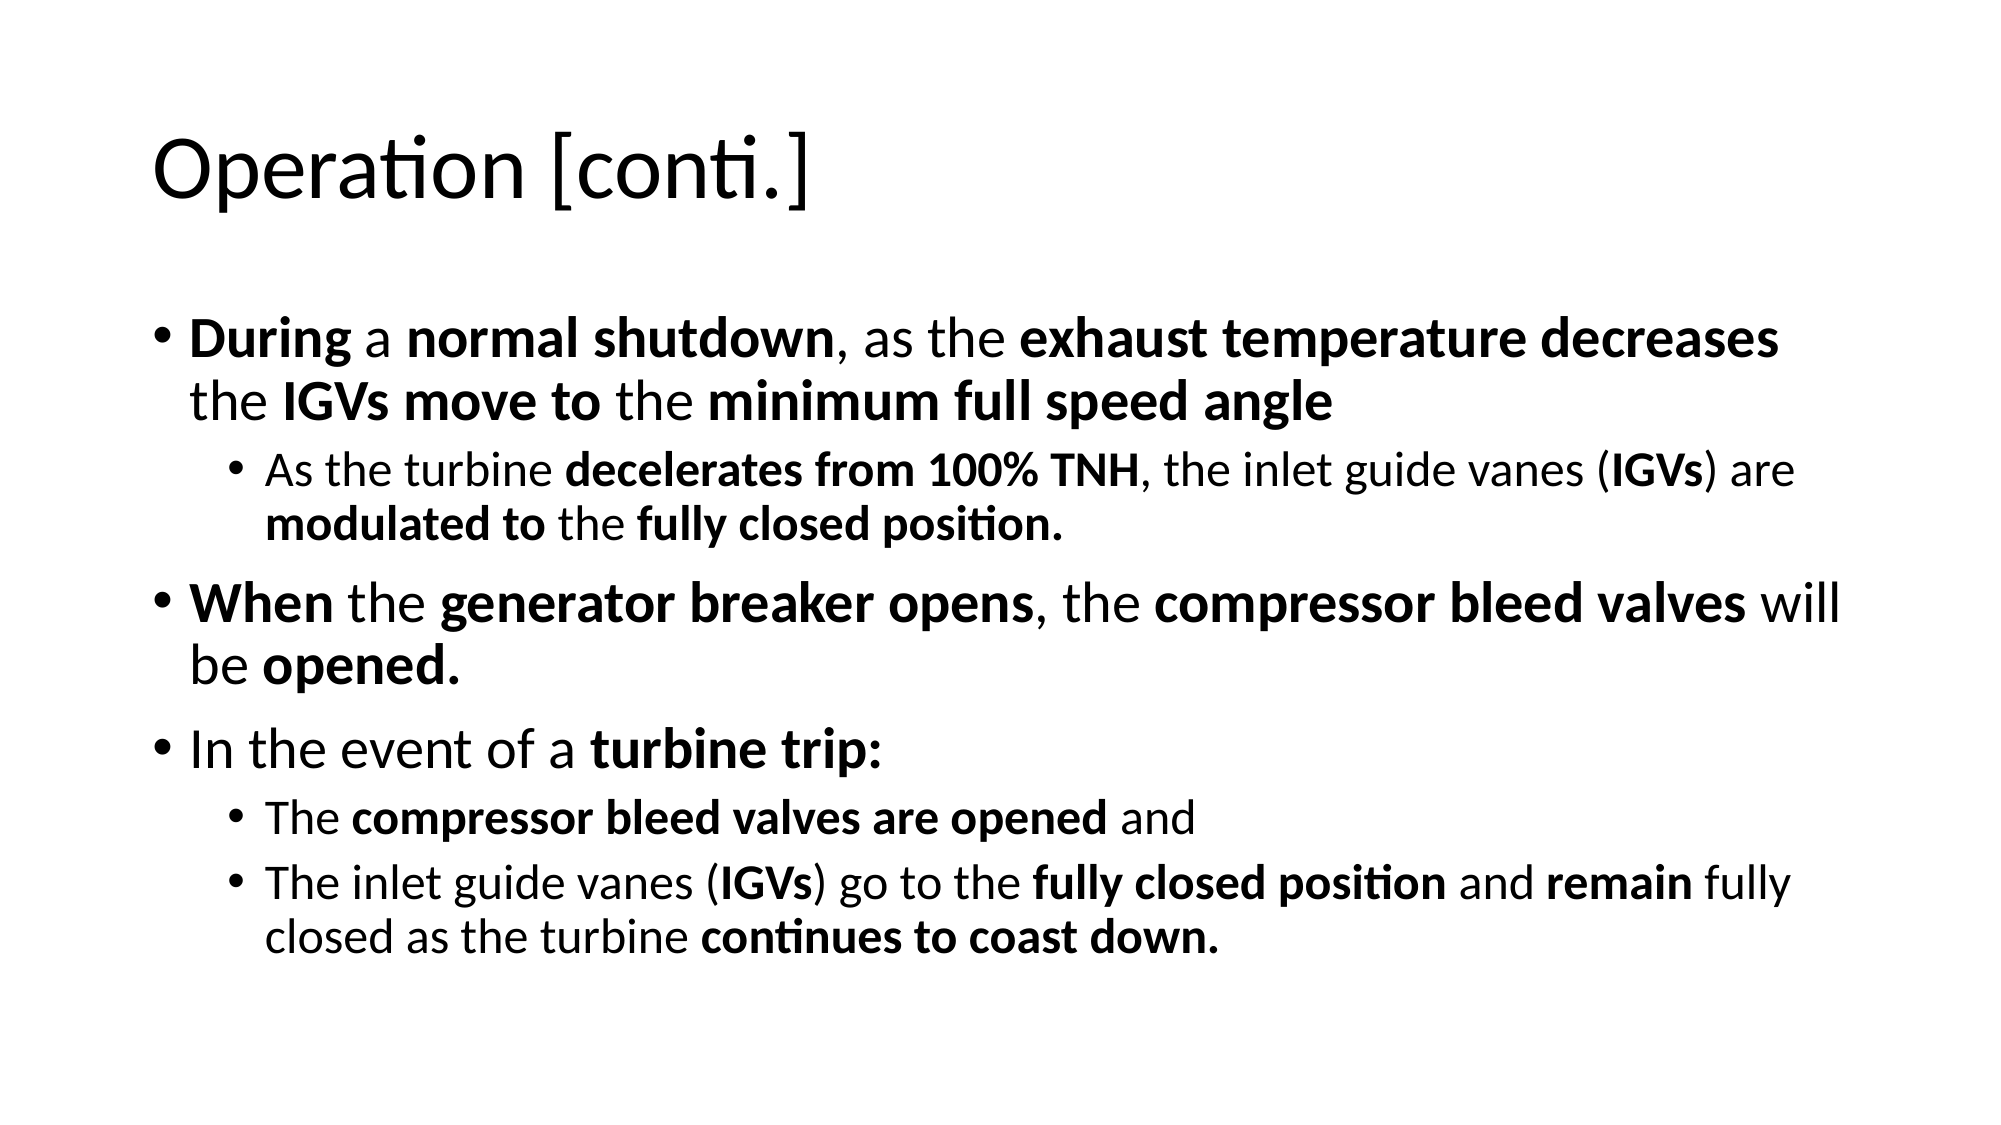

# Operation [conti.]
During a normal shutdown, as the exhaust temperature decreases the IGVs move to the minimum full speed angle
As the turbine decelerates from 100% TNH, the inlet guide vanes (IGVs) are modulated to the fully closed position.
When the generator breaker opens, the compressor bleed valves will be opened.
In the event of a turbine trip:
The compressor bleed valves are opened and
The inlet guide vanes (IGVs) go to the fully closed position and remain fully closed as the turbine continues to coast down.